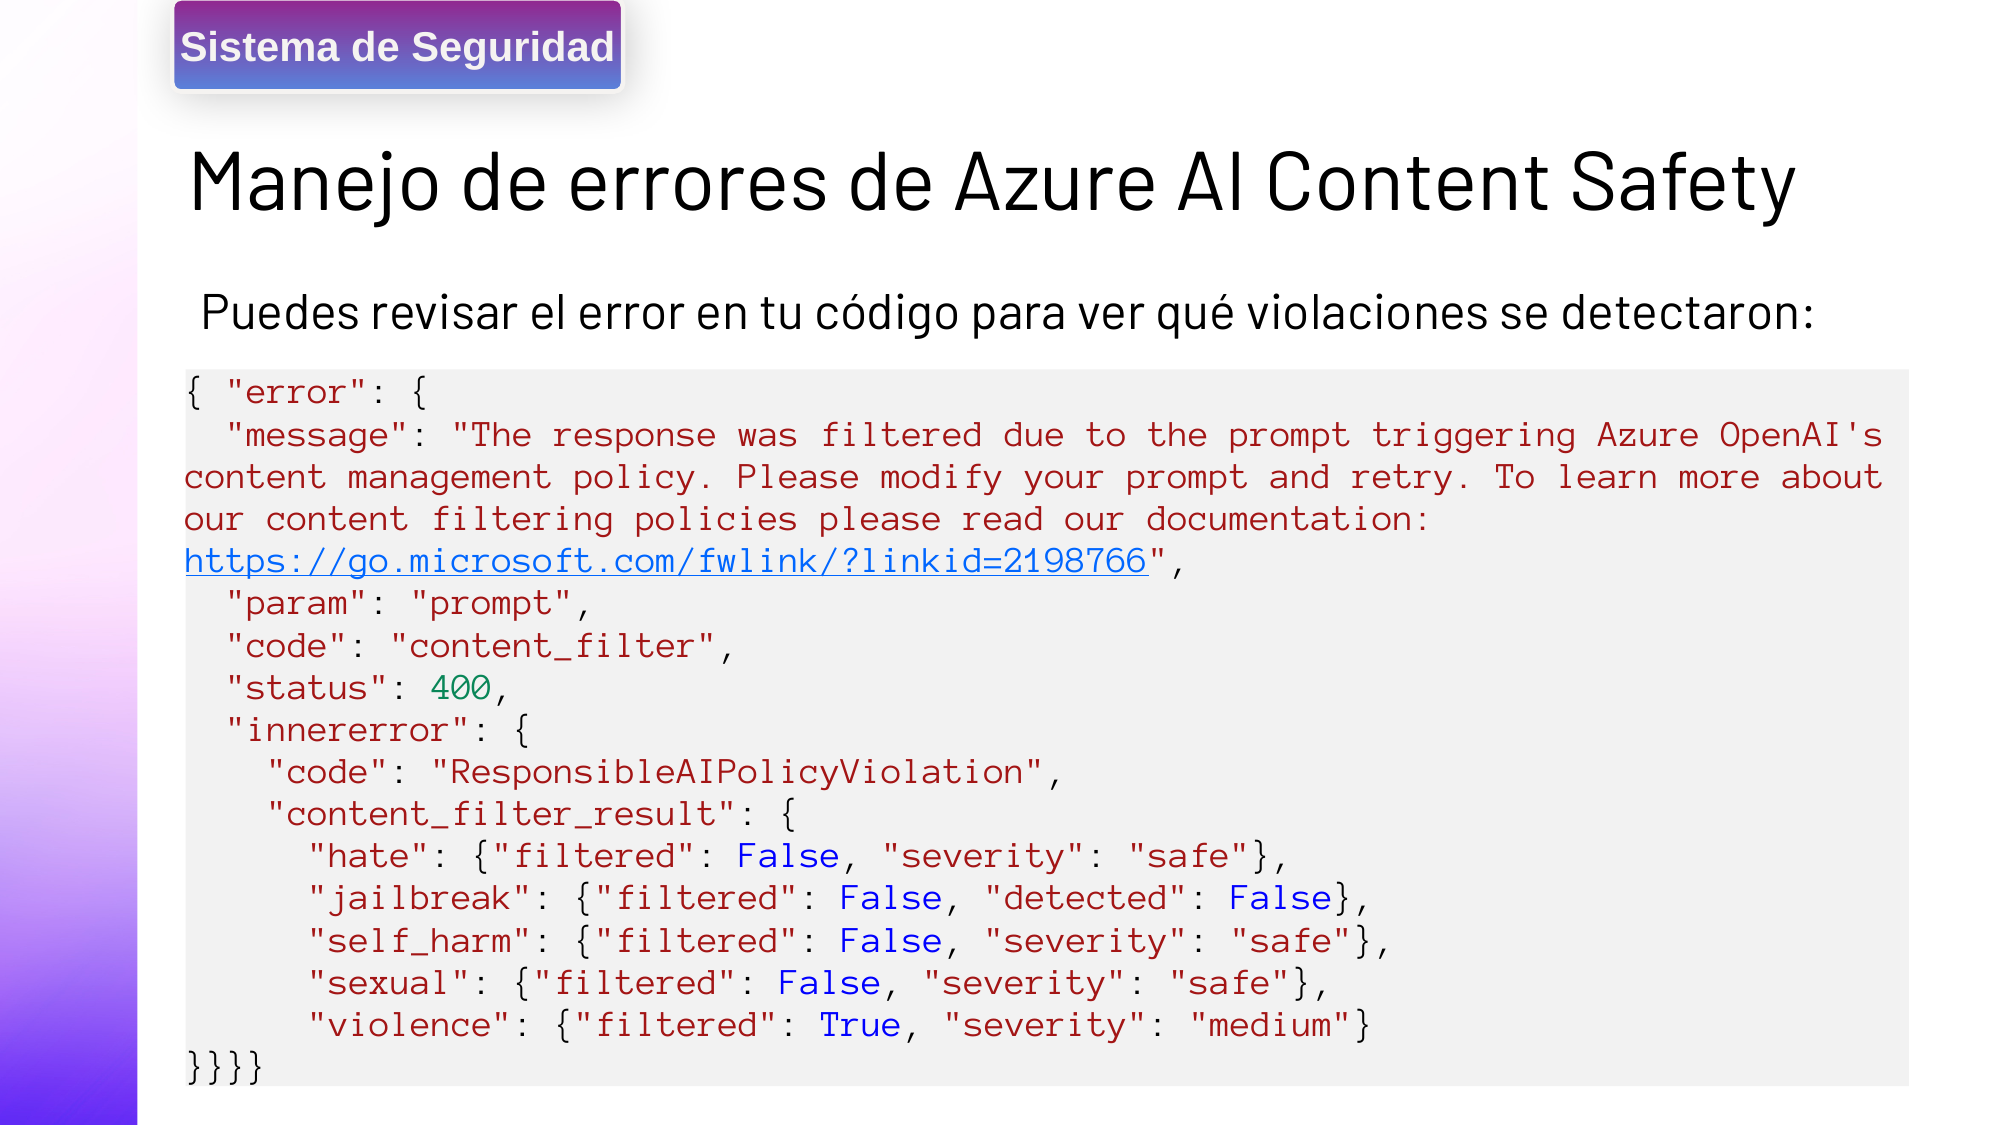

Sistema de Seguridad
# Manejo de errores de Azure AI Content Safety
Puedes revisar el error en tu código para ver qué violaciones se detectaron:
{ "error": {
  "message": "The response was filtered due to the prompt triggering Azure OpenAI's content management policy. Please modify your prompt and retry. To learn more about our content filtering policies please read our documentation: https://go.microsoft.com/fwlink/?linkid=2198766",
  "param": "prompt",
  "code": "content_filter",
  "status": 400,
  "innererror": {
    "code": "ResponsibleAIPolicyViolation",
    "content_filter_result": {
      "hate": {"filtered": False, "severity": "safe"},
      "jailbreak": {"filtered": False, "detected": False},
      "self_harm": {"filtered": False, "severity": "safe"},
      "sexual": {"filtered": False, "severity": "safe"},
      "violence": {"filtered": True, "severity": "medium"}
}}}}